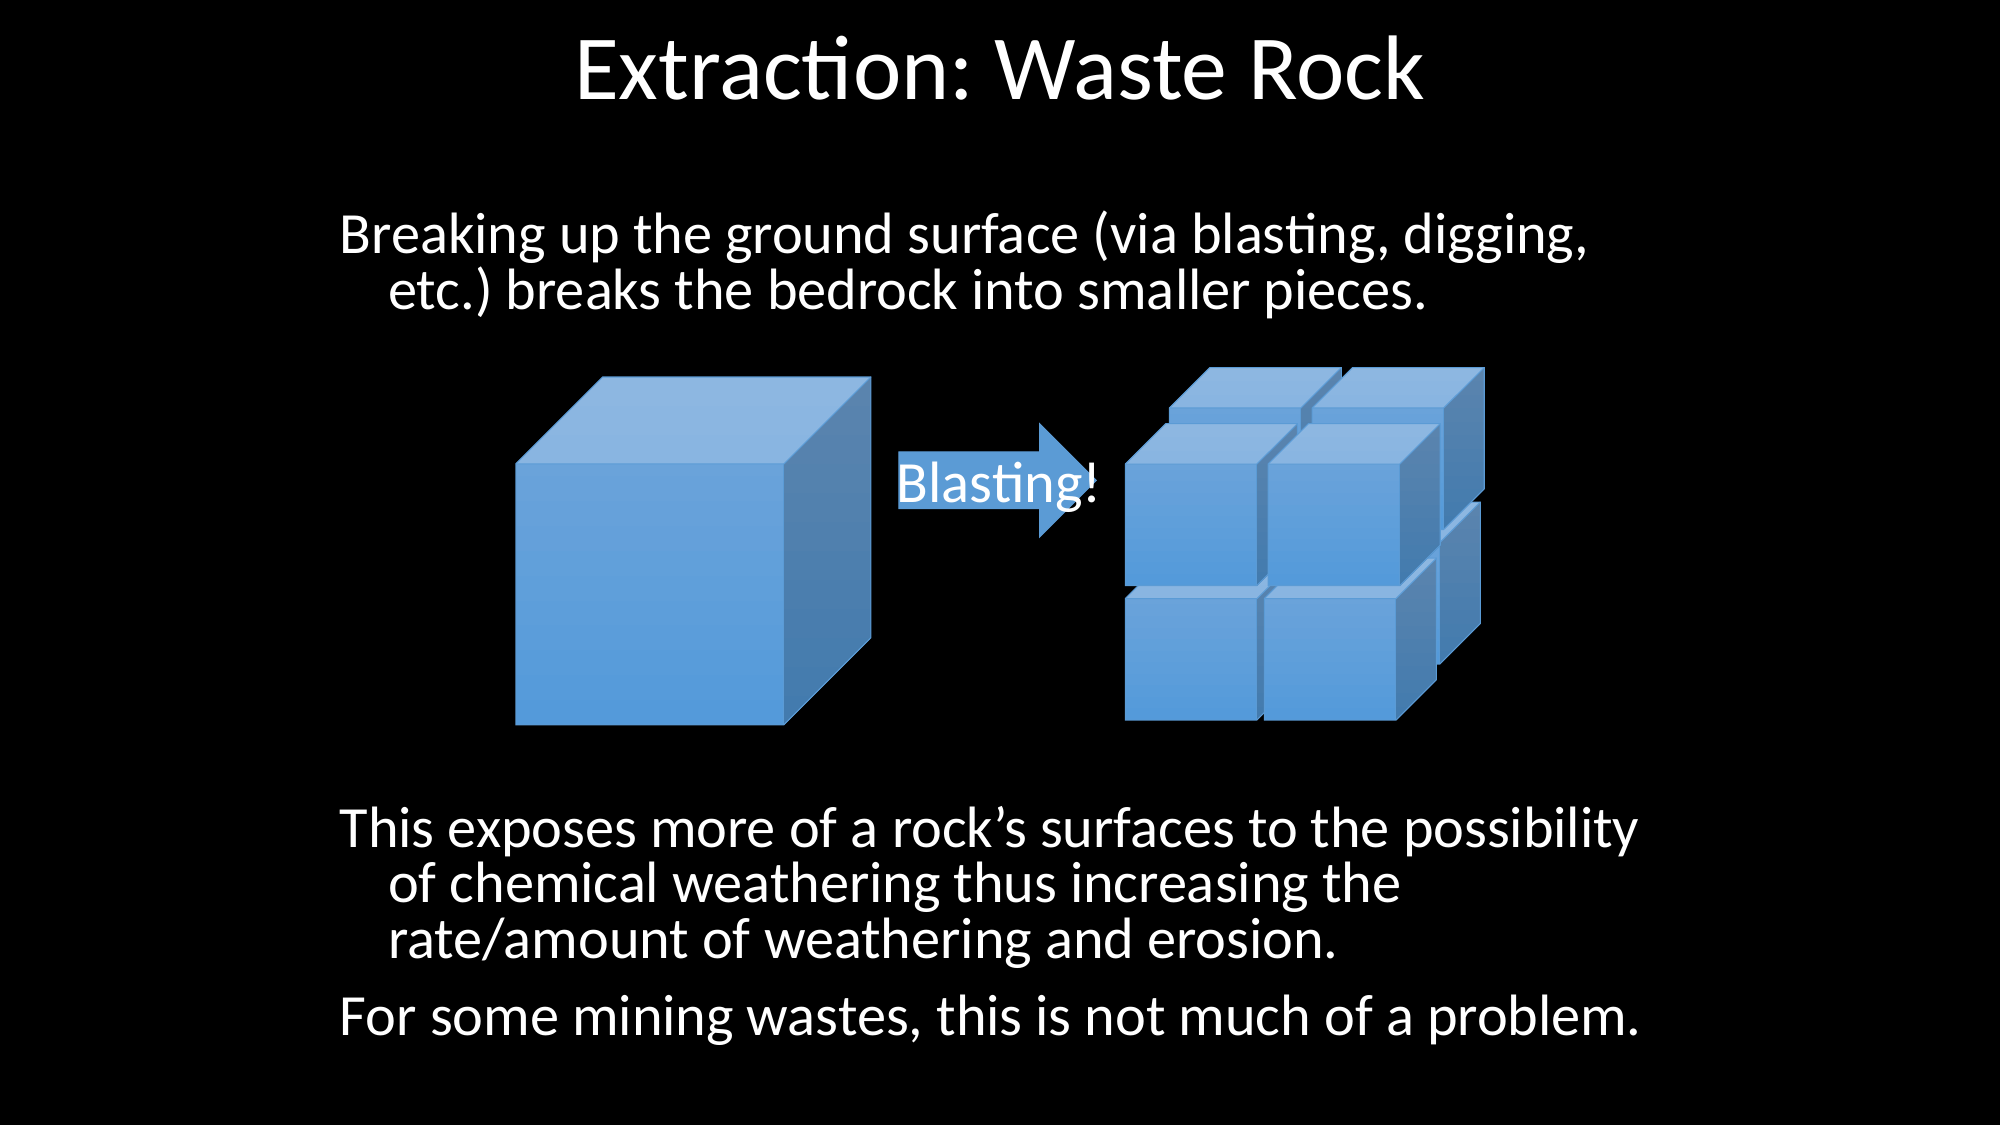

Extraction: Waste Rock
Breaking up the ground surface (via blasting, digging, etc.) breaks the bedrock into smaller pieces.

This exposes more of a rock’s surfaces to the possibility of chemical weathering thus increasing the rate/amount of weathering and erosion.
For some mining wastes, this is not much of a problem.

Blasting!